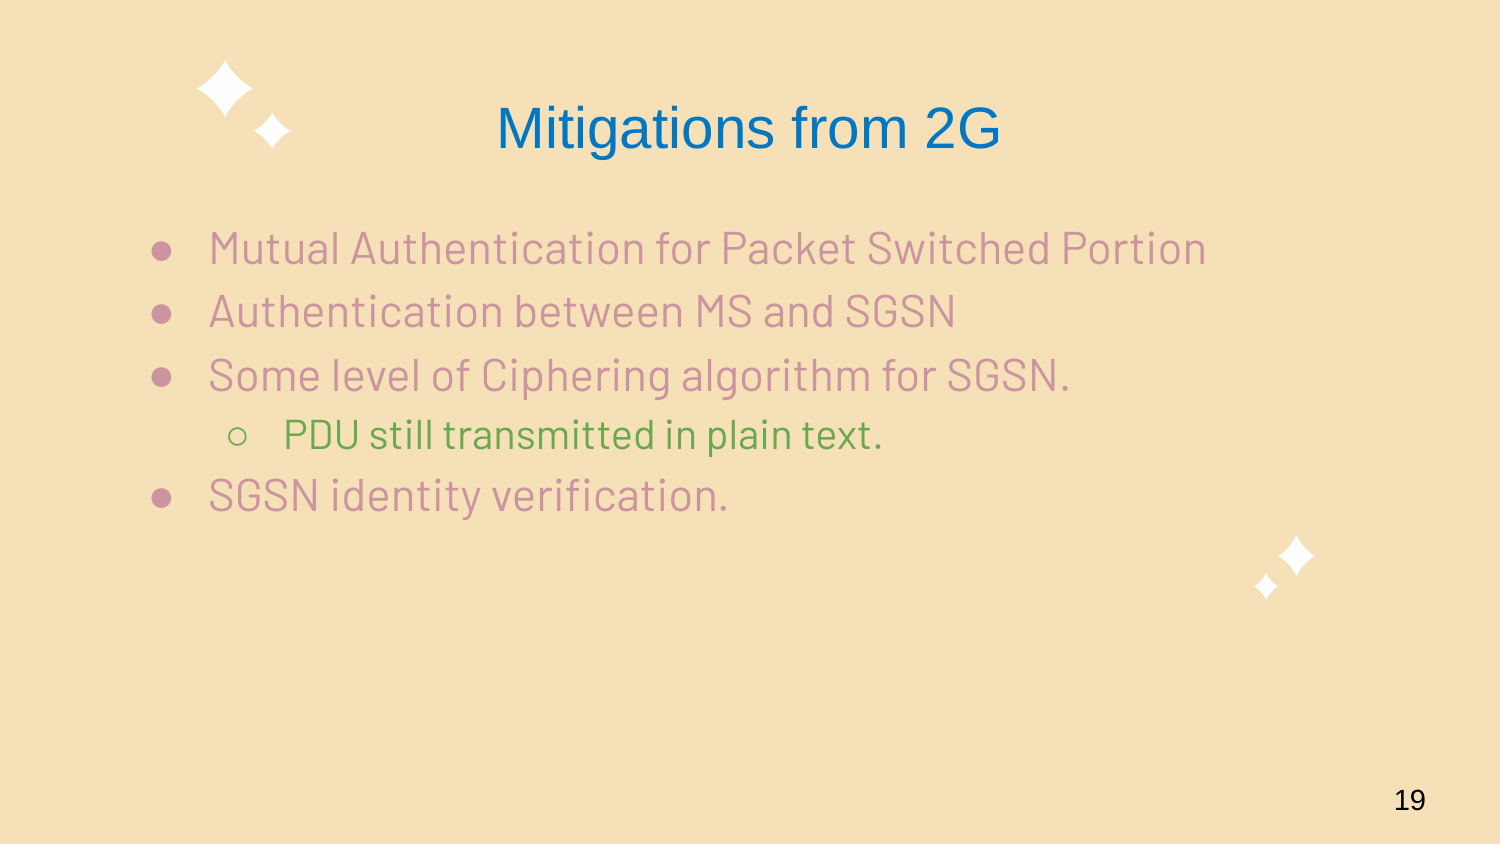

# Mitigations from 2G
Mutual Authentication for Packet Switched Portion
Authentication between MS and SGSN
Some level of Ciphering algorithm for SGSN.
PDU still transmitted in plain text.
SGSN identity verification.

19